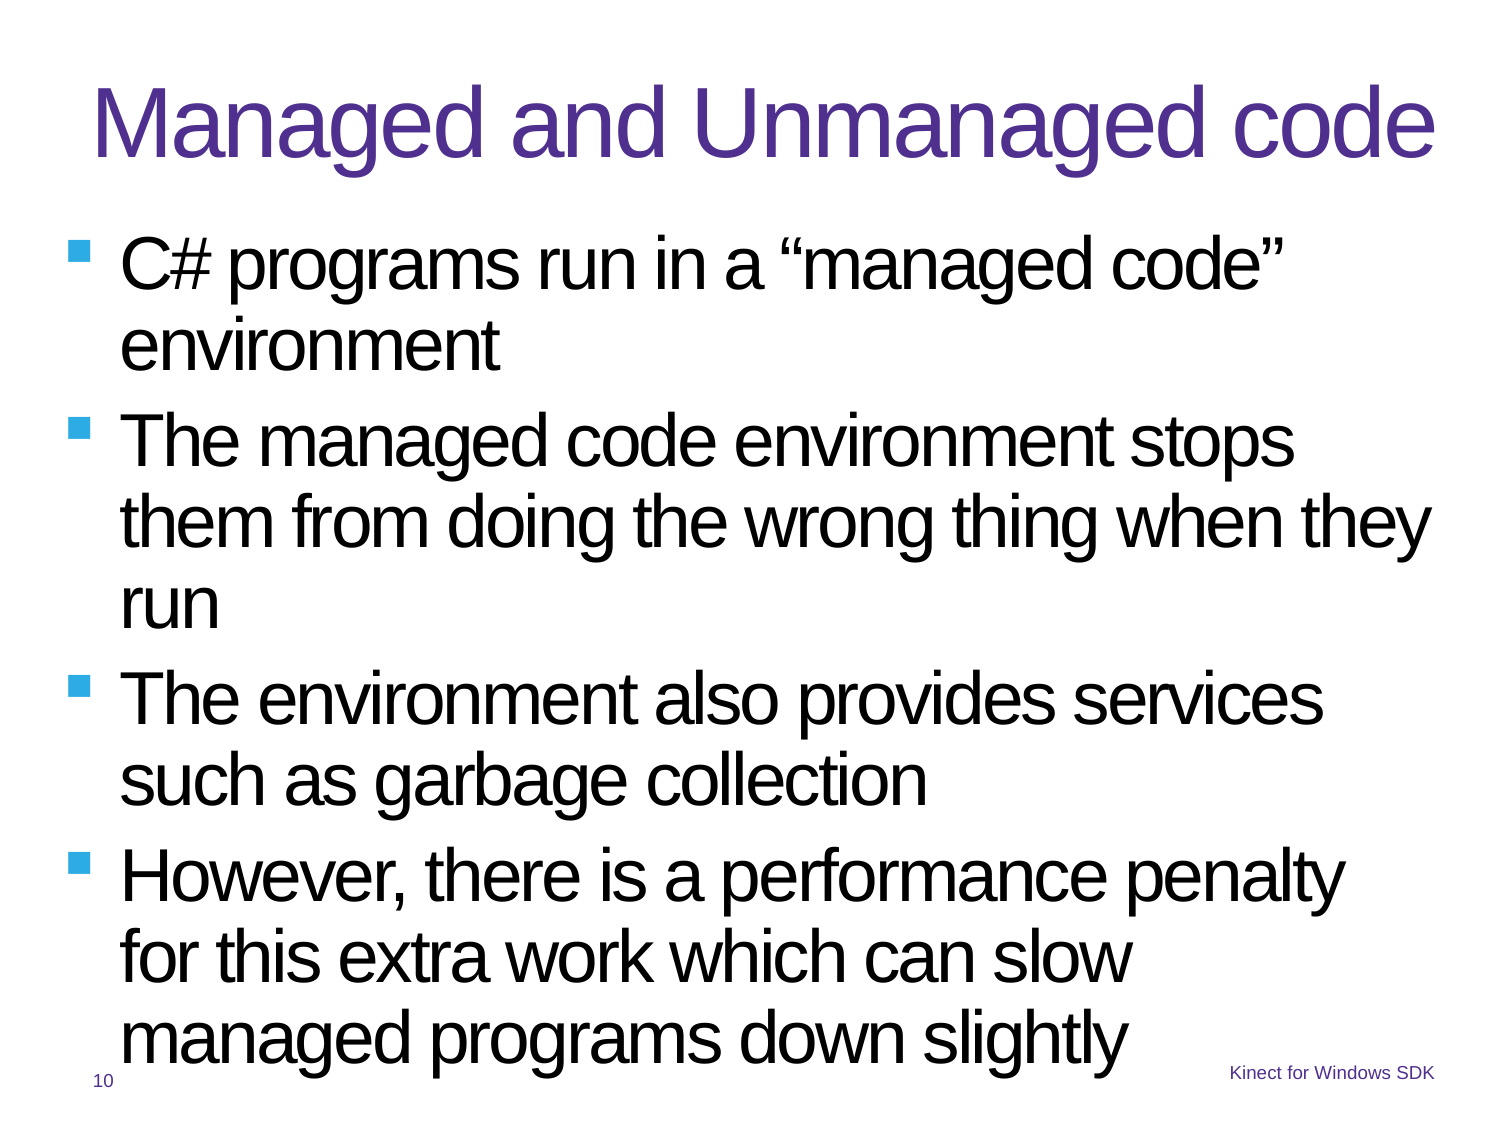

# Managed and Unmanaged code
C# programs run in a “managed code” environment
The managed code environment stops them from doing the wrong thing when they run
The environment also provides services such as garbage collection
However, there is a performance penalty for this extra work which can slow managed programs down slightly
10